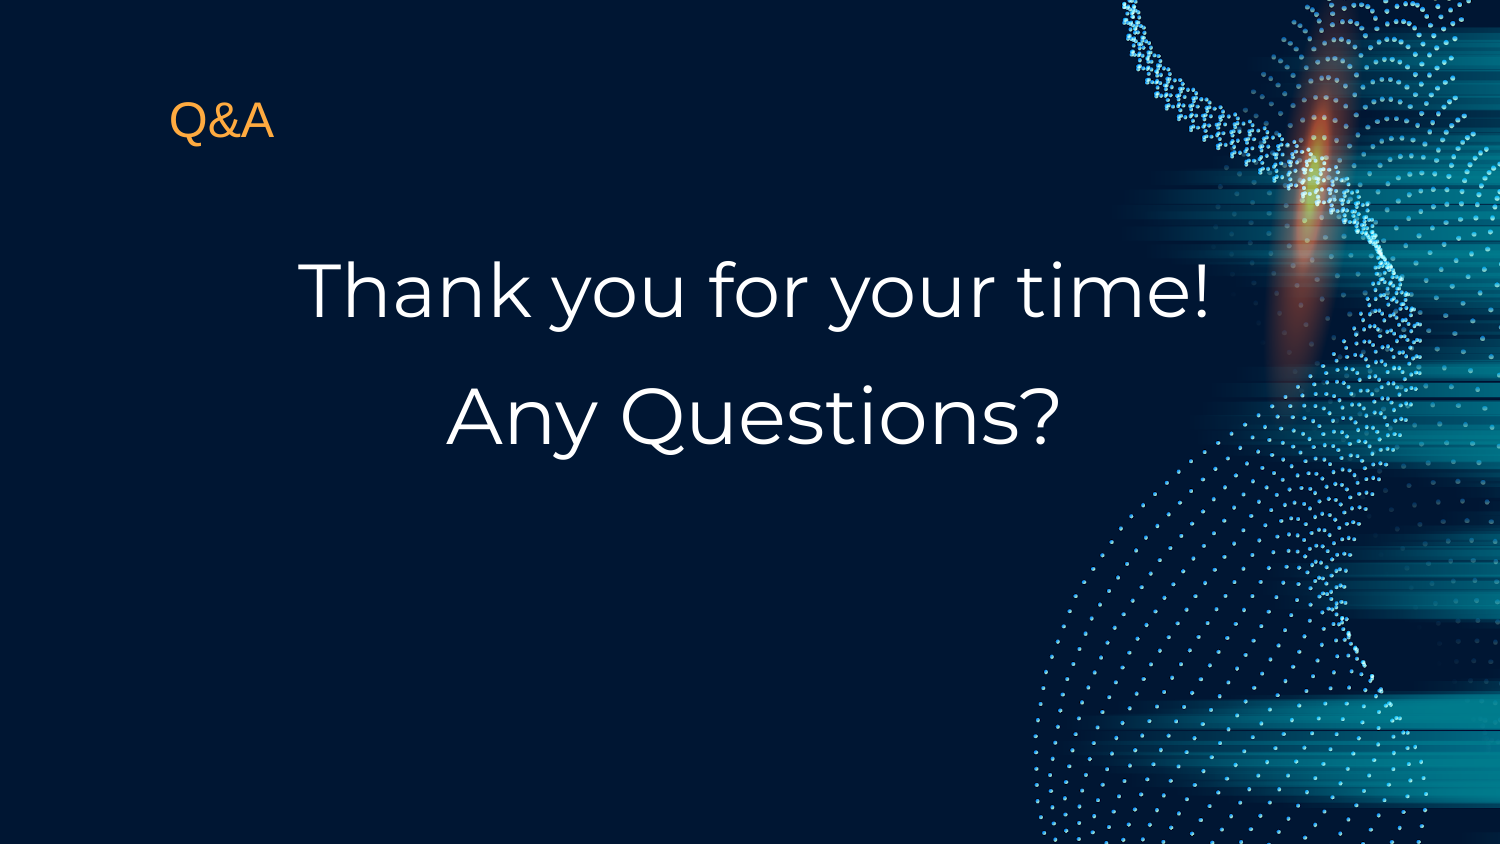

# Q&A
Thank you for your time!
Any Questions?